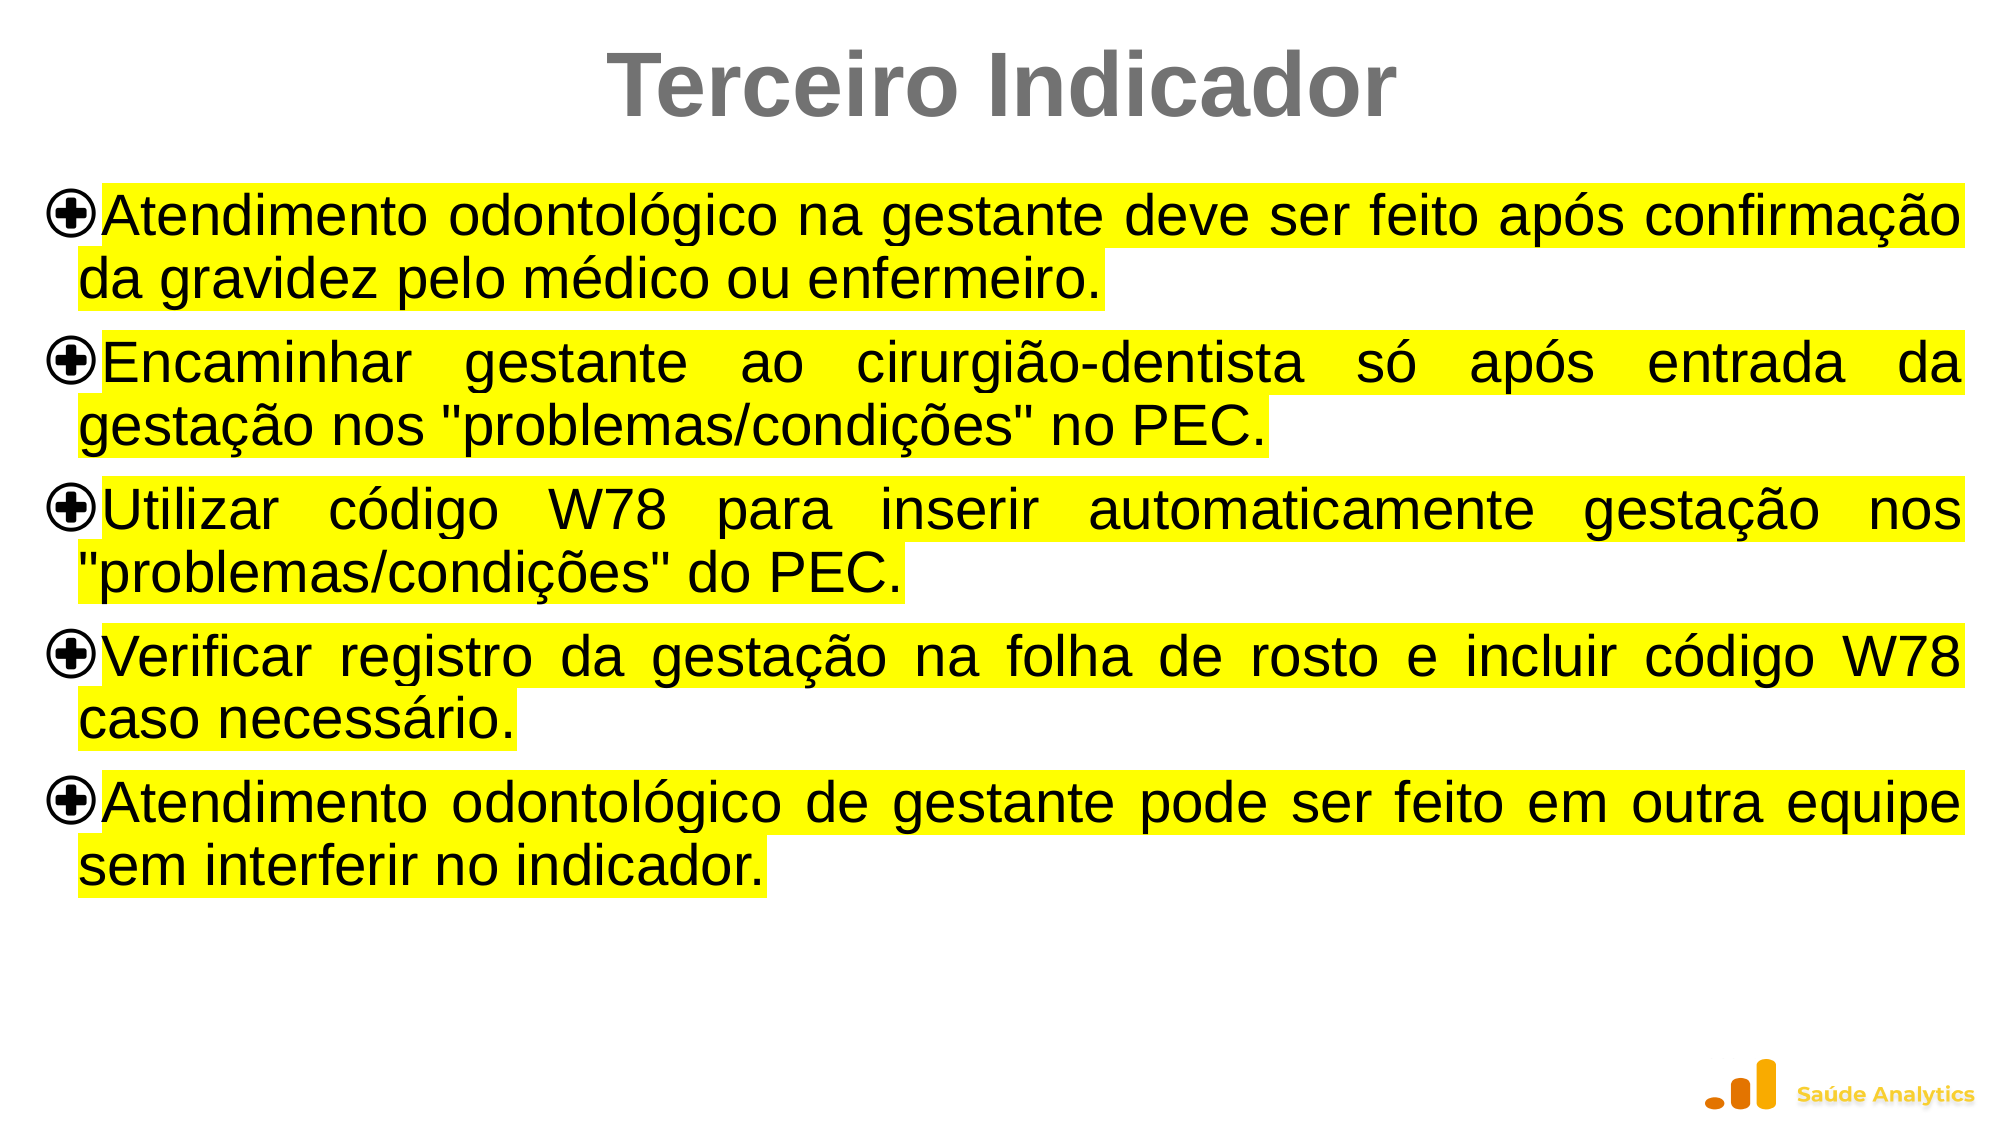

# Terceiro Indicador
Atendimento odontológico na gestante deve ser feito após confirmação da gravidez pelo médico ou enfermeiro.
Encaminhar gestante ao cirurgião-dentista só após entrada da gestação nos "problemas/condições" no PEC.
Utilizar código W78 para inserir automaticamente gestação nos "problemas/condições" do PEC.
Verificar registro da gestação na folha de rosto e incluir código W78 caso necessário.
Atendimento odontológico de gestante pode ser feito em outra equipe sem interferir no indicador.